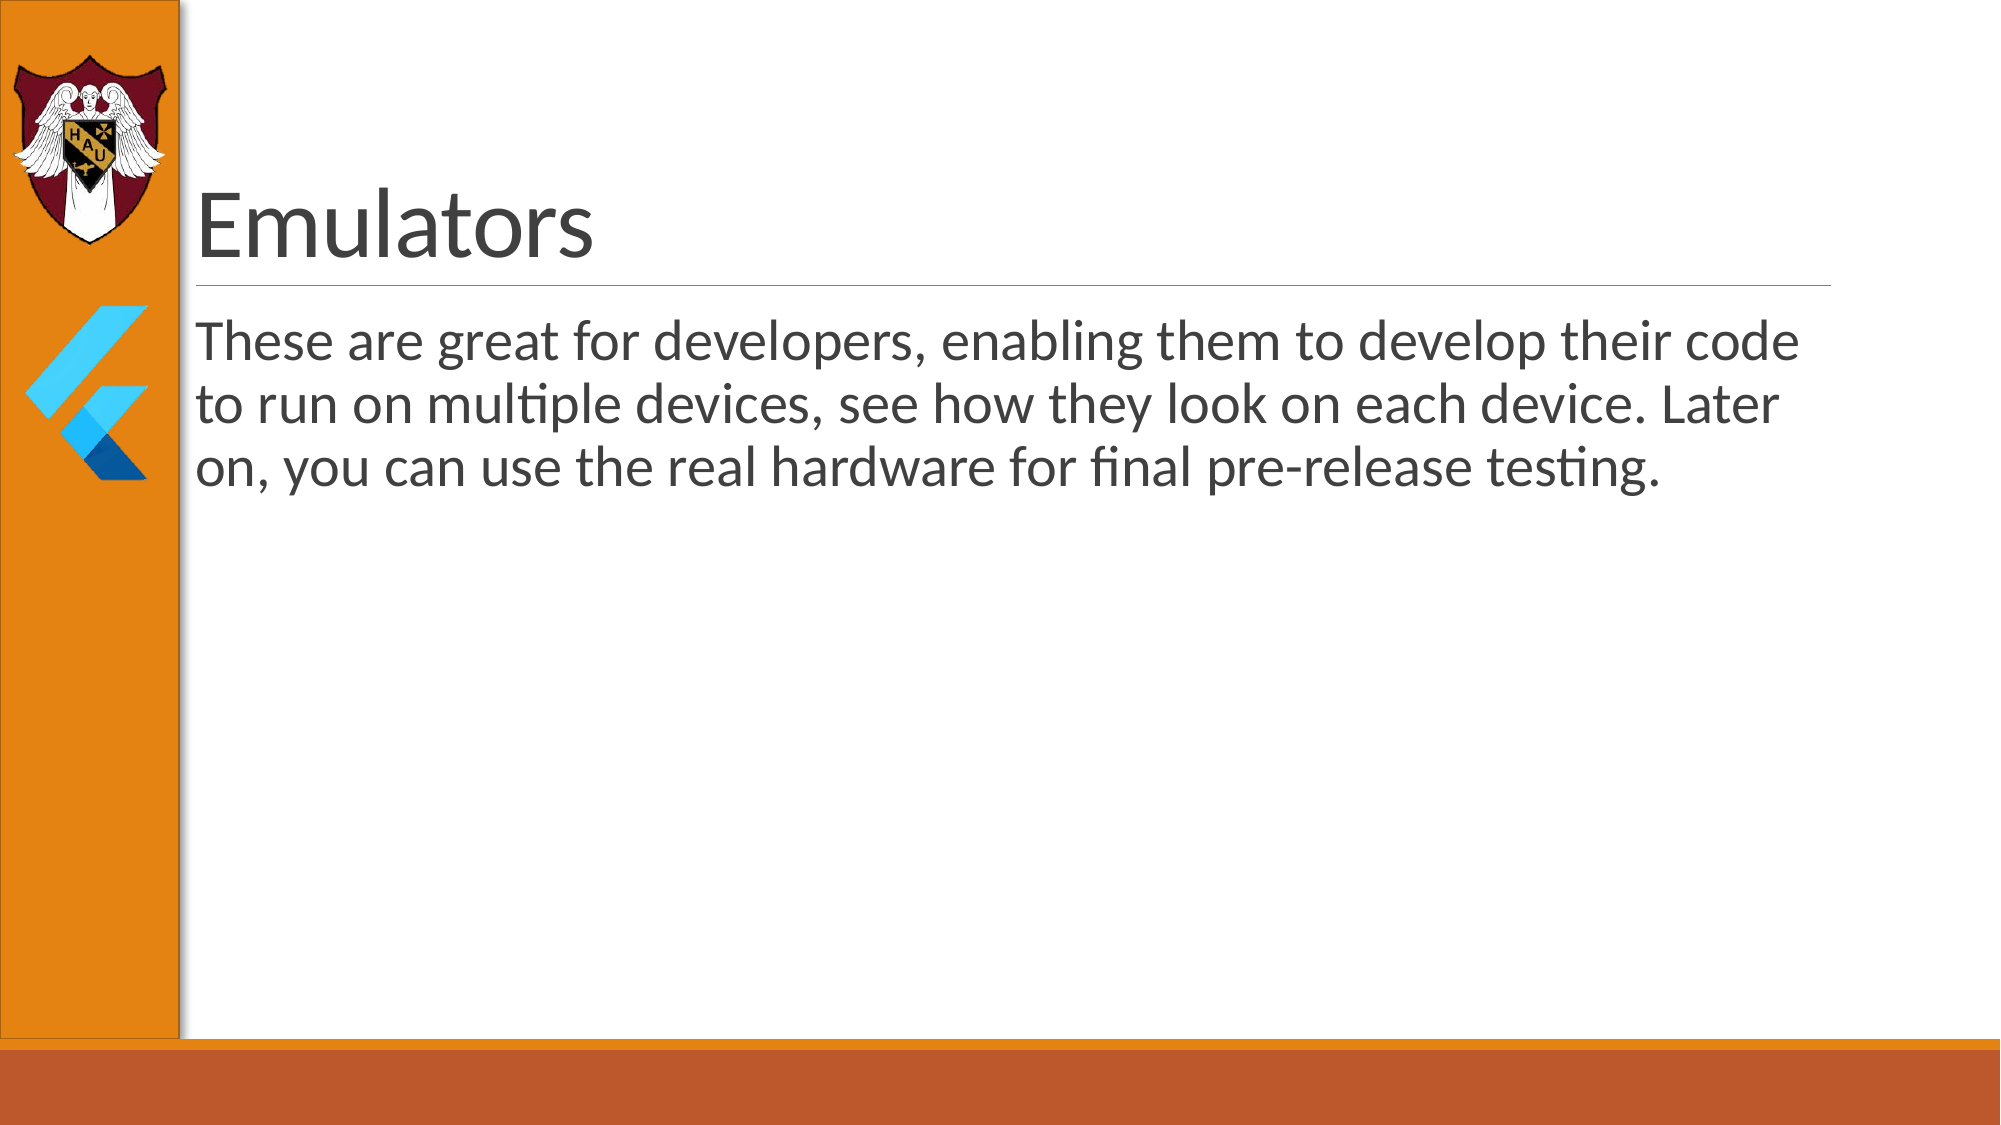

# Emulators
These are great for developers, enabling them to develop their code to run on multiple devices, see how they look on each device. Later on, you can use the real hardware for final pre-release testing.